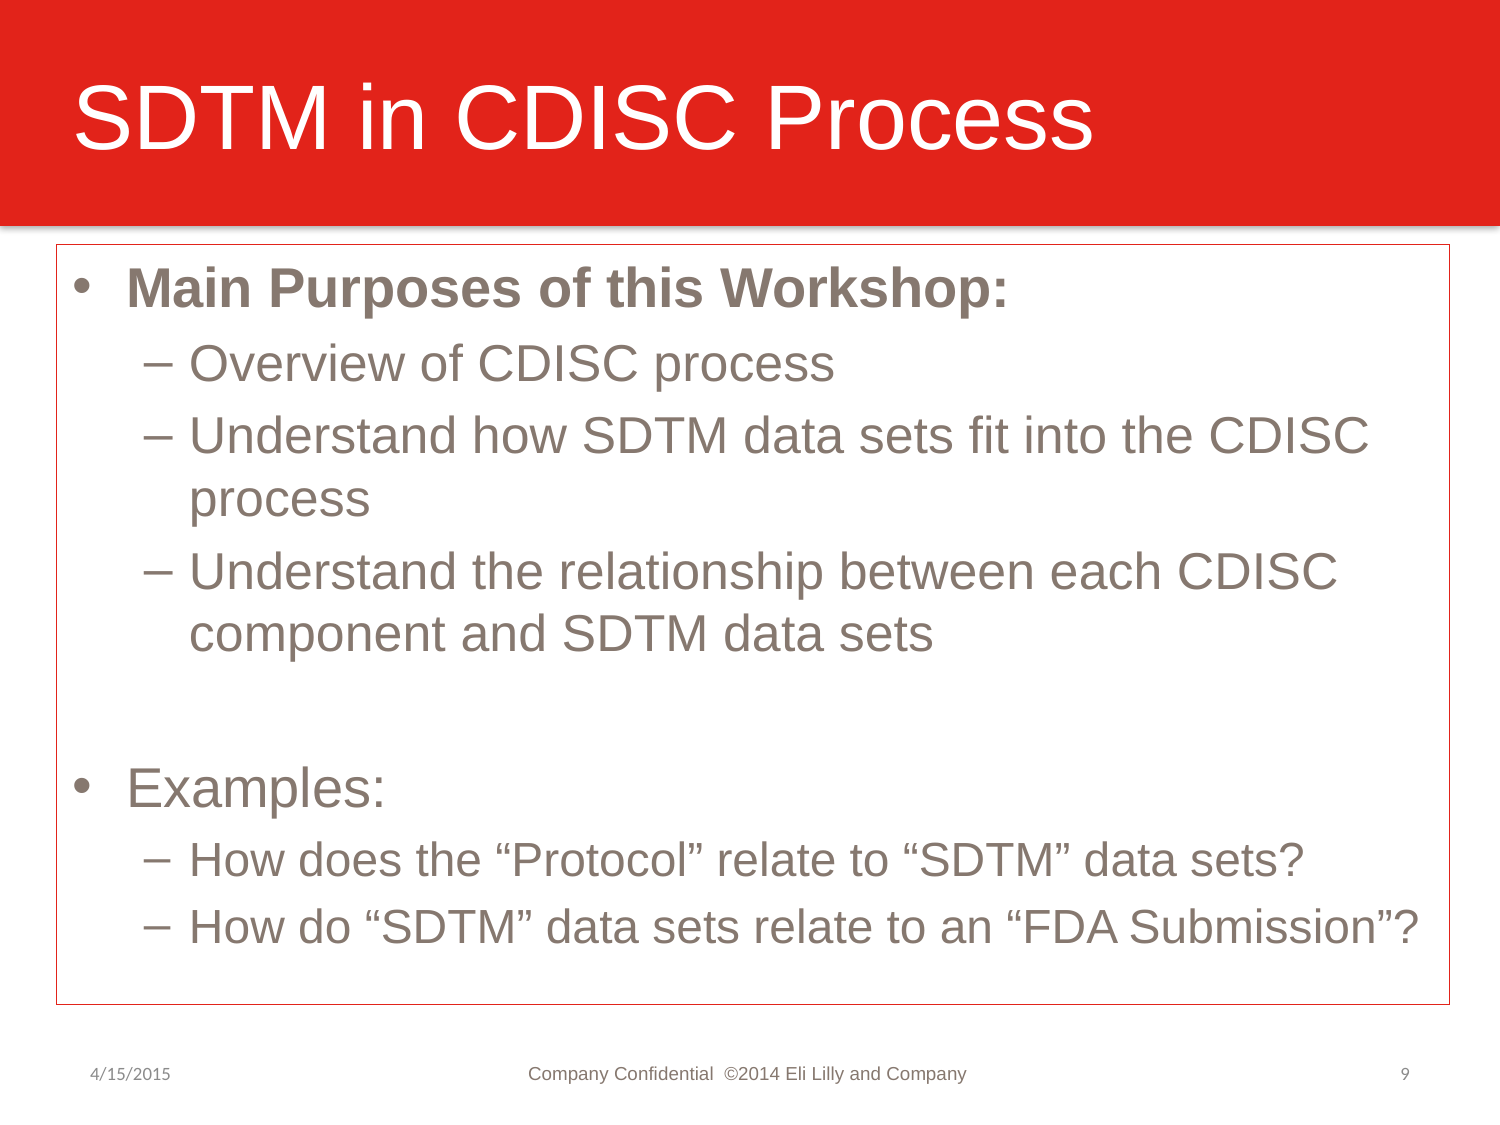

# SDTM in CDISC Process
Main Purposes of this Workshop:
Overview of CDISC process
Understand how SDTM data sets fit into the CDISC process
Understand the relationship between each CDISC component and SDTM data sets

Examples:
How does the “Protocol” relate to “SDTM” data sets?
How do “SDTM” data sets relate to an “FDA Submission”?
4/15/2015
Company Confidential  ©2014 Eli Lilly and Company
9